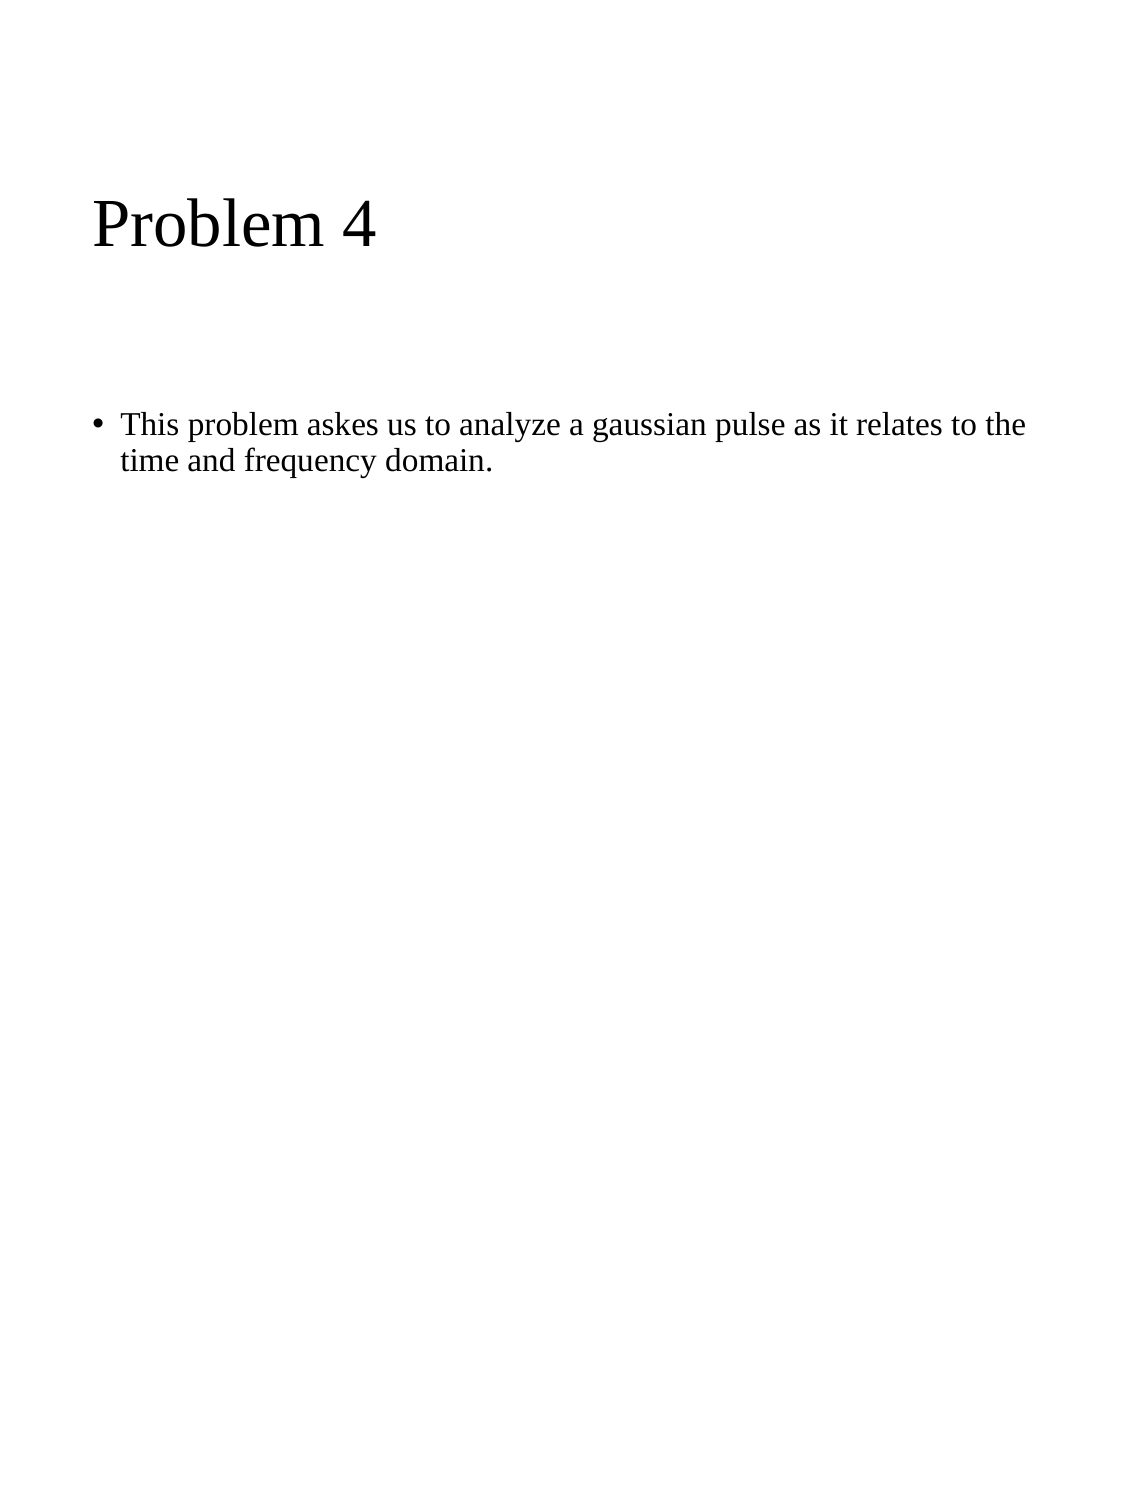

# Problem 4
This problem askes us to analyze a gaussian pulse as it relates to the time and frequency domain.